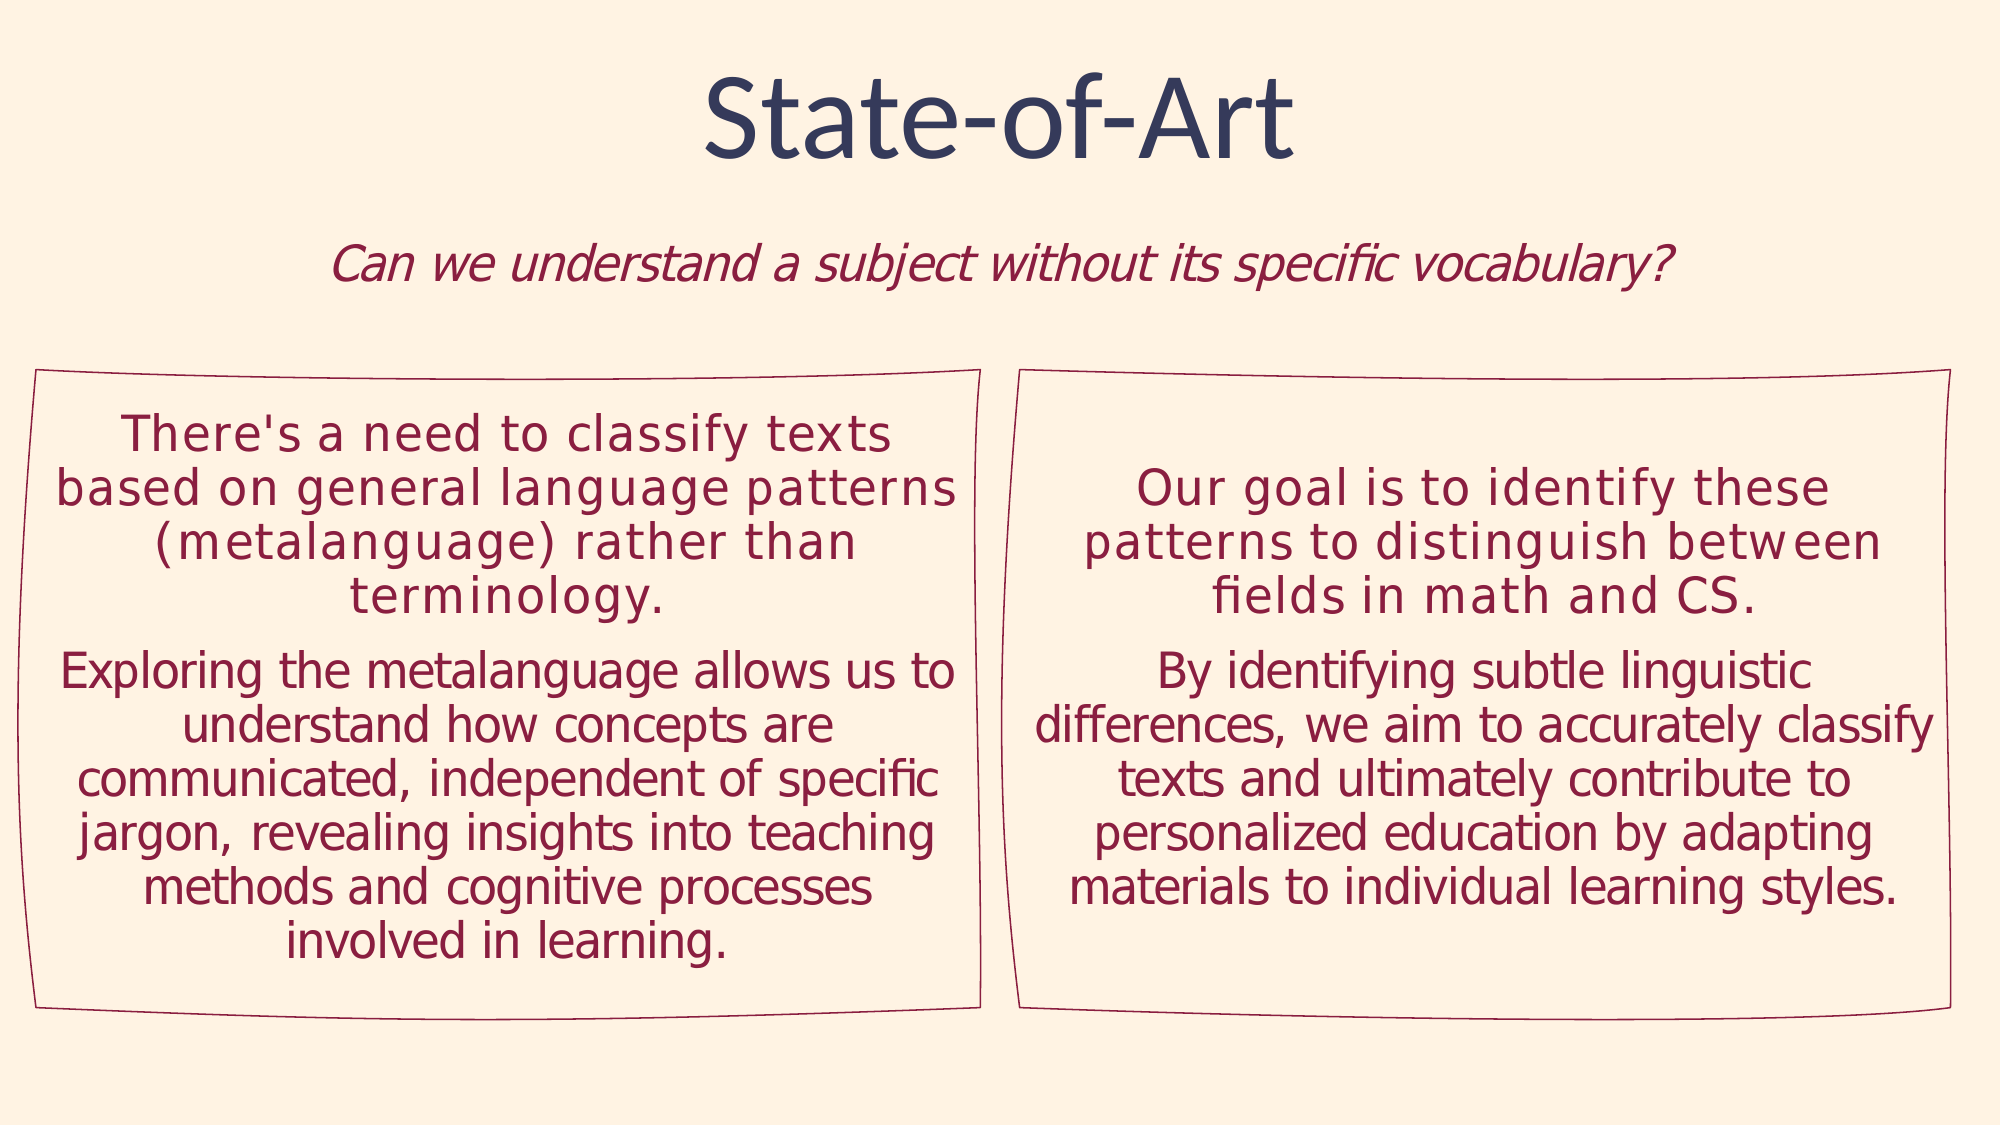

# State-of-Art
Can we understand a subject without its specific vocabulary?
There's a need to classify texts based on general language patterns (metalanguage) rather than terminology.
Exploring the metalanguage allows us to understand how concepts are communicated, independent of specific jargon, revealing insights into teaching methods and cognitive processes involved in learning.
Our goal is to identify these patterns to distinguish between fields in math and CS.
By identifying subtle linguistic differences, we aim to accurately classify texts and ultimately contribute to personalized education by adapting materials to individual learning styles.
This approach overlooks deeper linguistic structures common across fields.
By concentrating on terminology, we miss out on analyzing the way ideas are expressed—the syntax, sentence structure, and function words that form the backbone of language in educational texts.
Conventional text classification relies heavily on subject-specific terms.
Traditional models focus on keywords unique to each field, like "algorithm" in computer science or "integral" in mathematics. This reliance can limit the ability to generalize across different subjects.